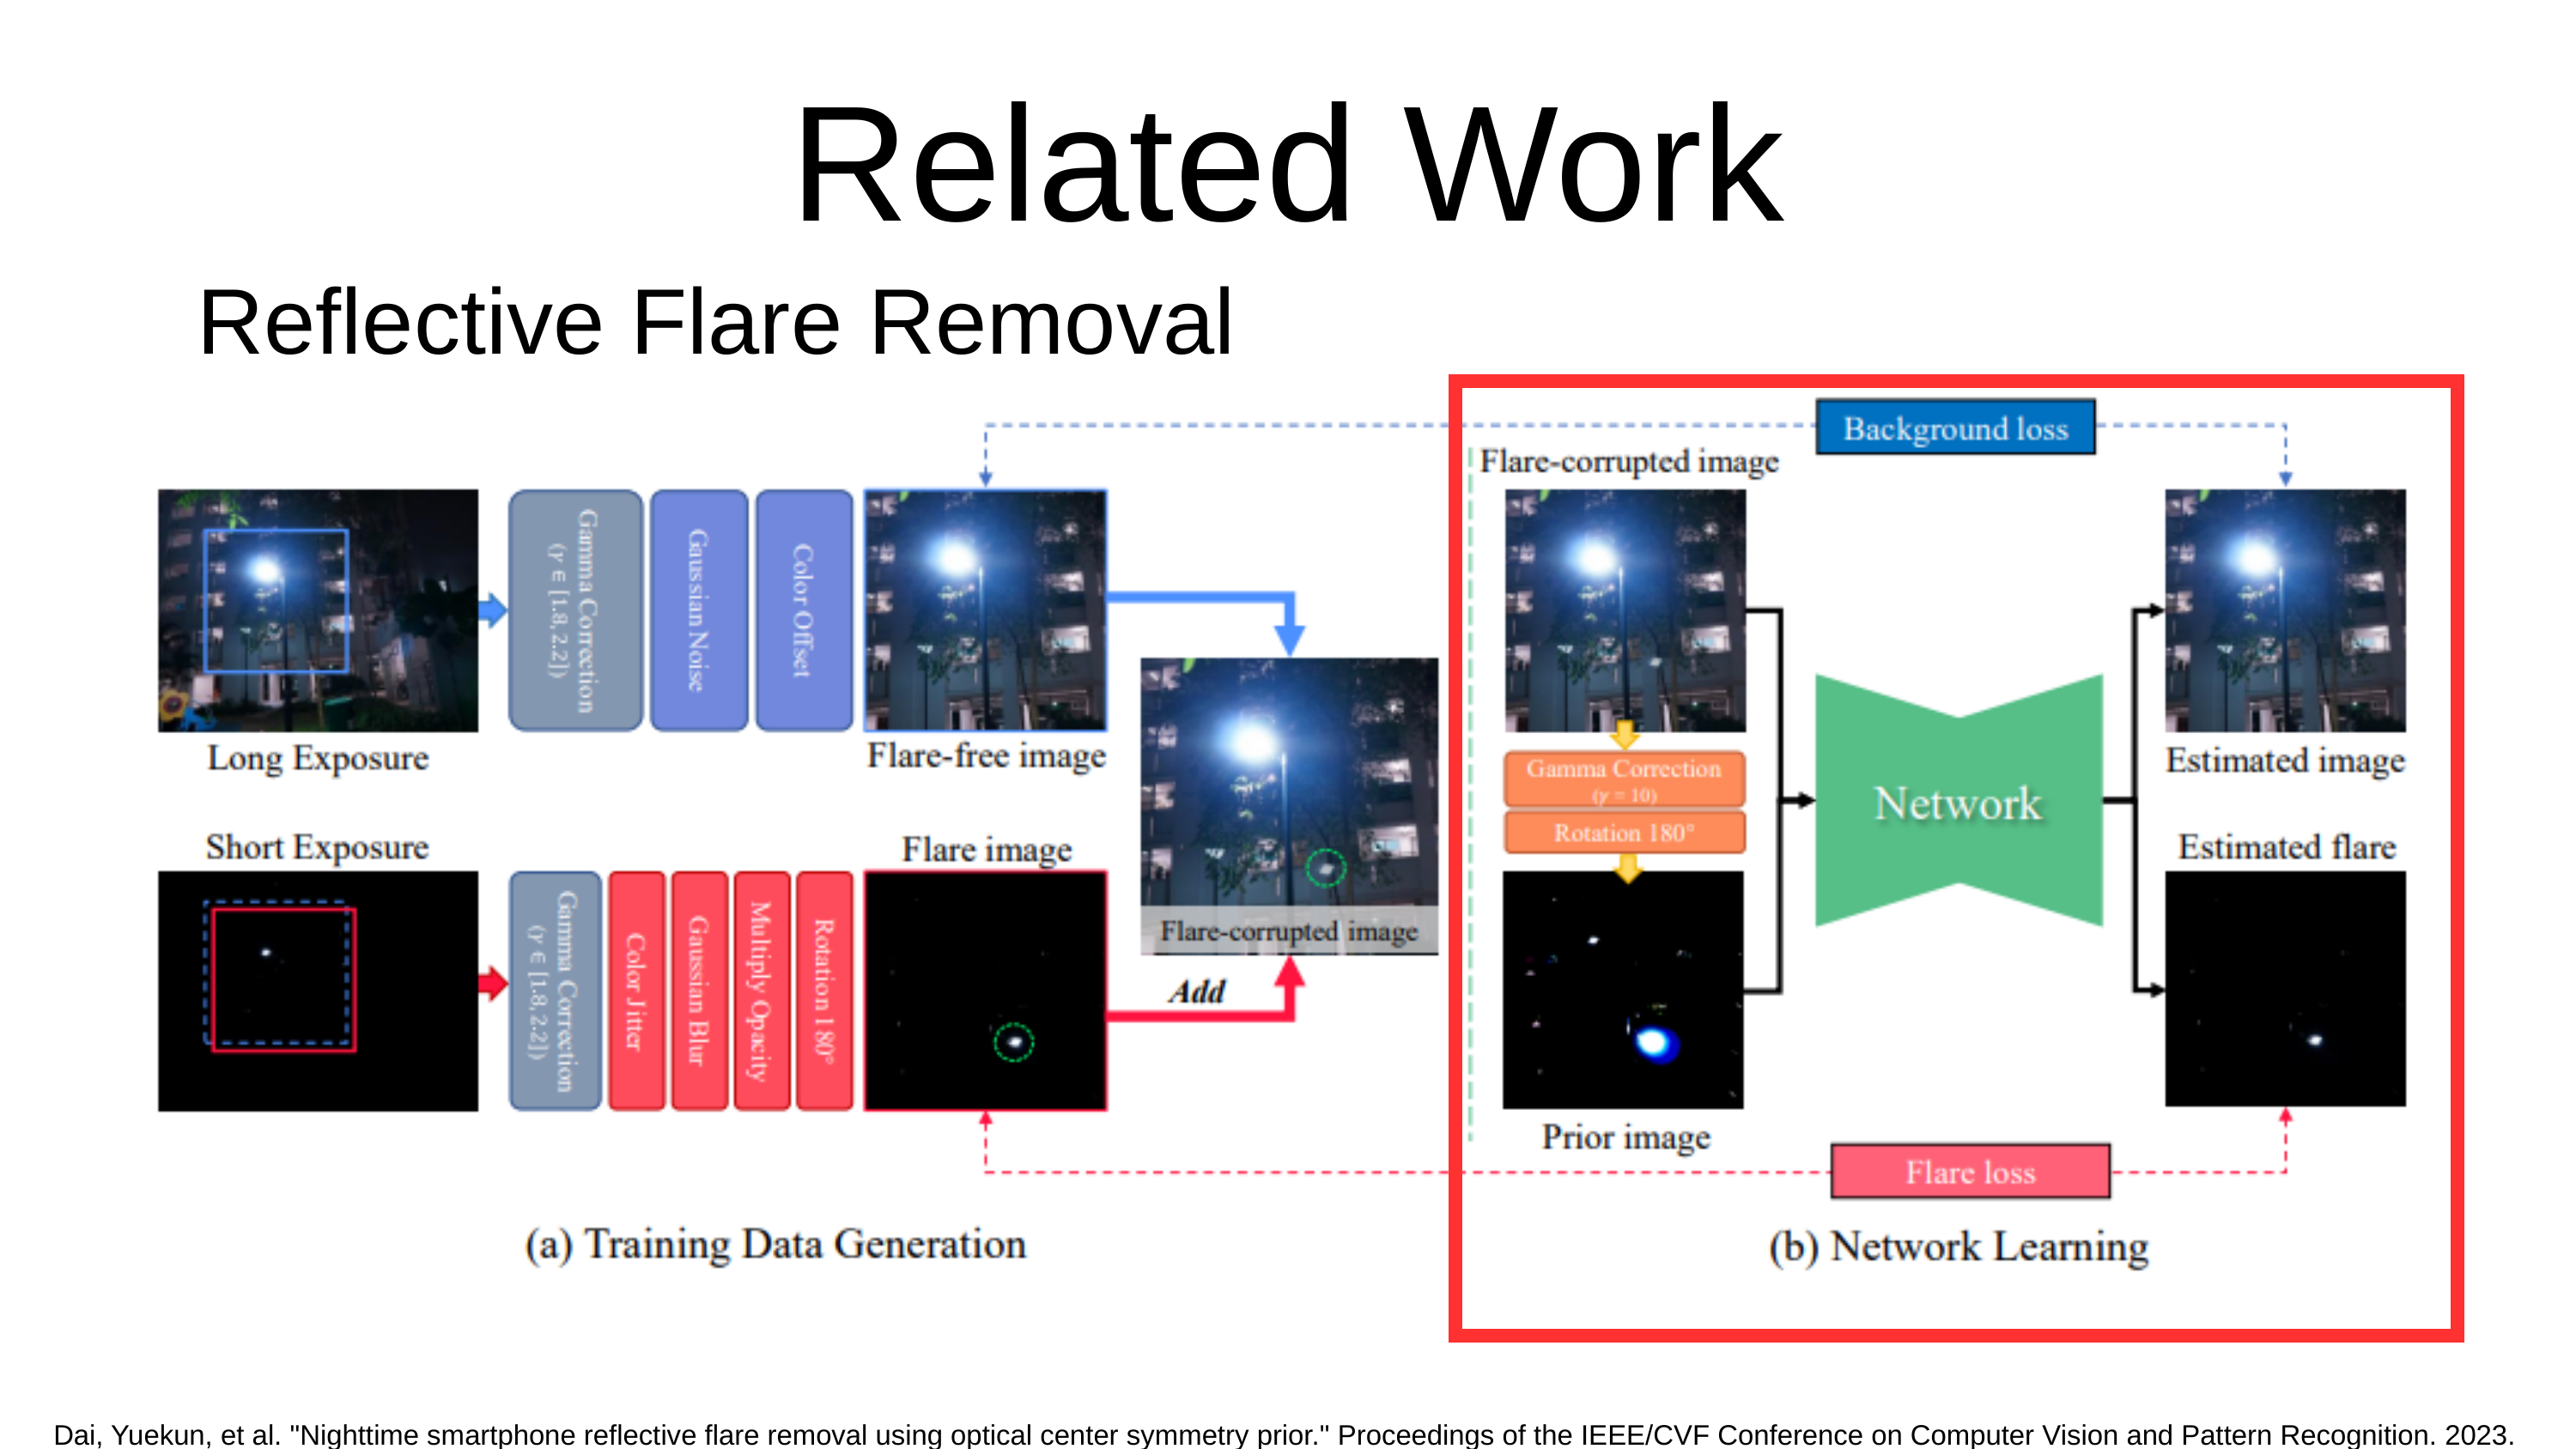

Related Work
Reflective Flare Removal

Dai, Yuekun, et al. "Nighttime smartphone reflective flare removal using optical center symmetry prior." Proceedings of the IEEE/CVF Conference on Computer Vision and Pattern Recognition. 2023.